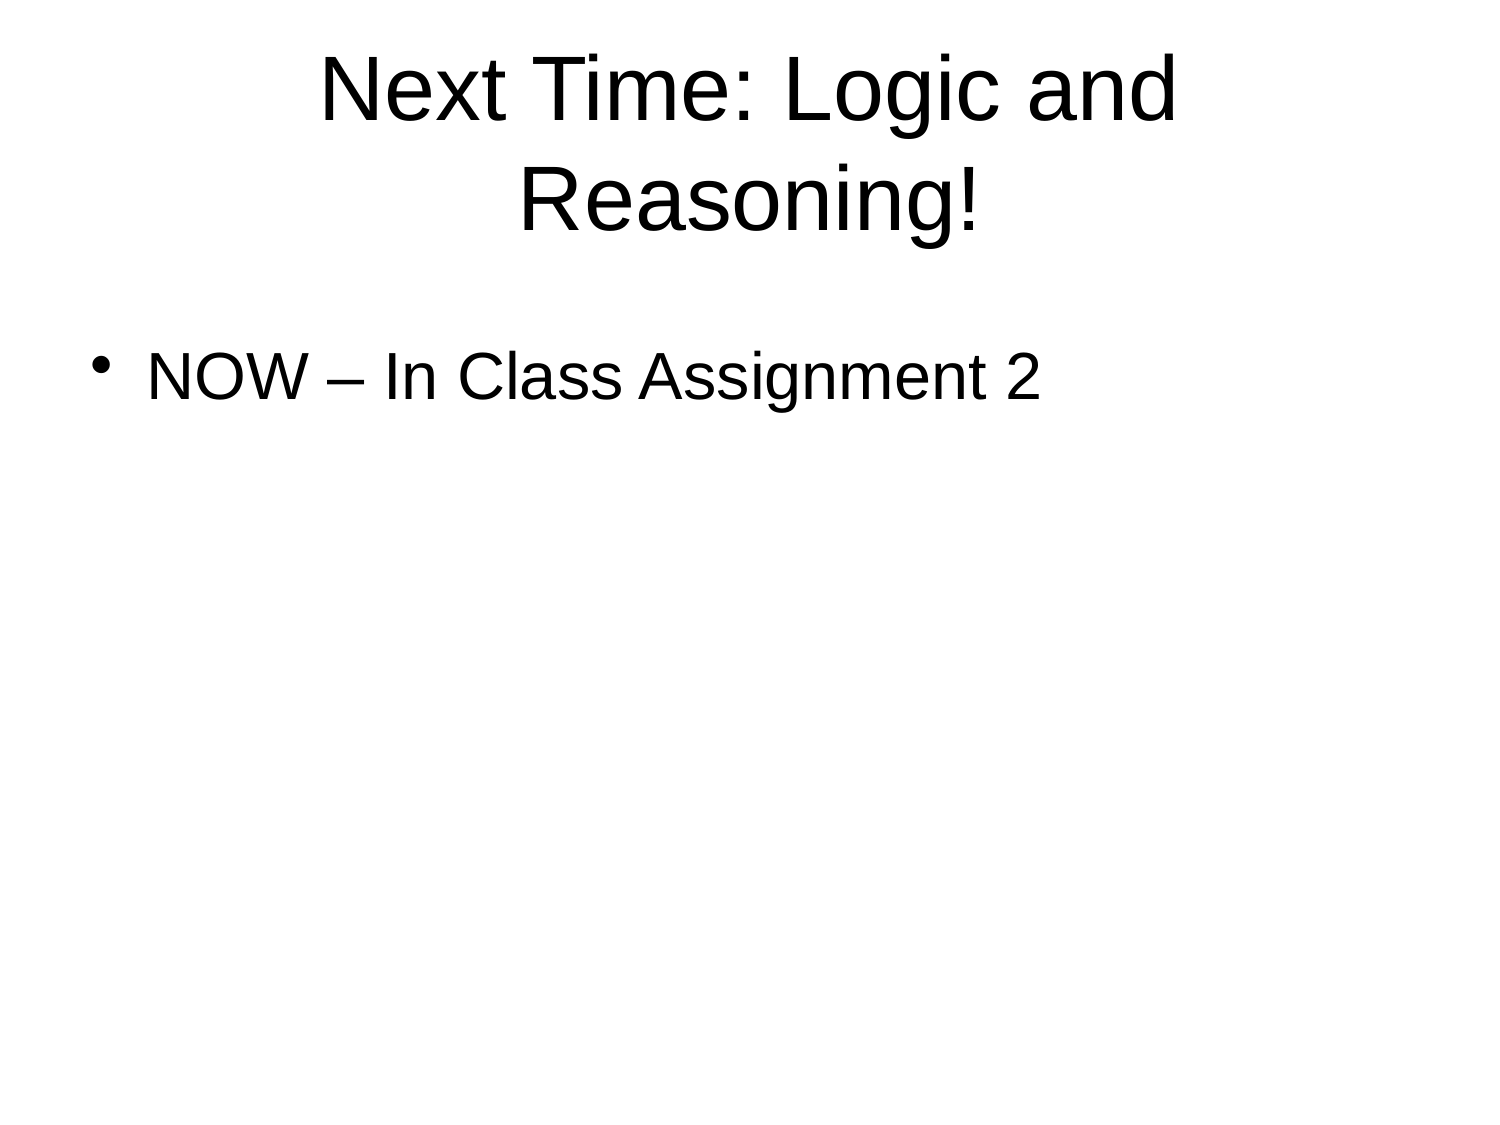

# Next Time: Logic and Reasoning!
NOW – In Class Assignment 2